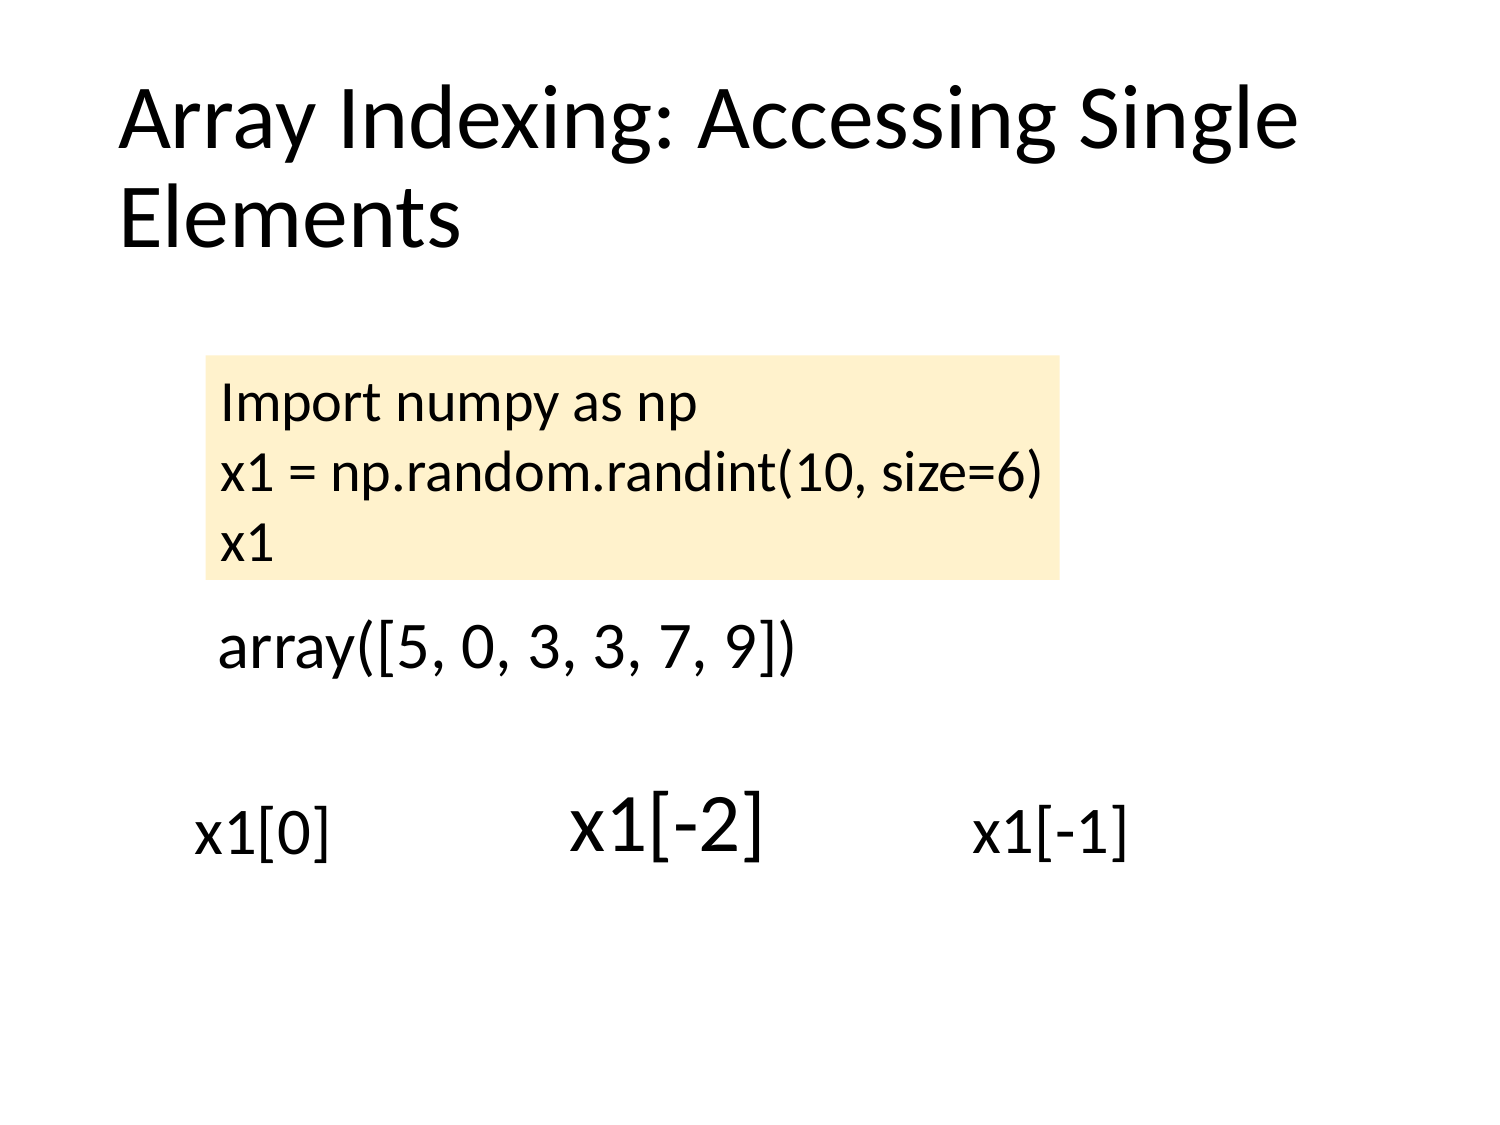

# Array Indexing: Accessing Single Elements
Import numpy as np
x1 = np.random.randint(10, size=6)
x1
array([5, 0, 3, 3, 7, 9])
x1[-2]
x1[-1]
x1[0]